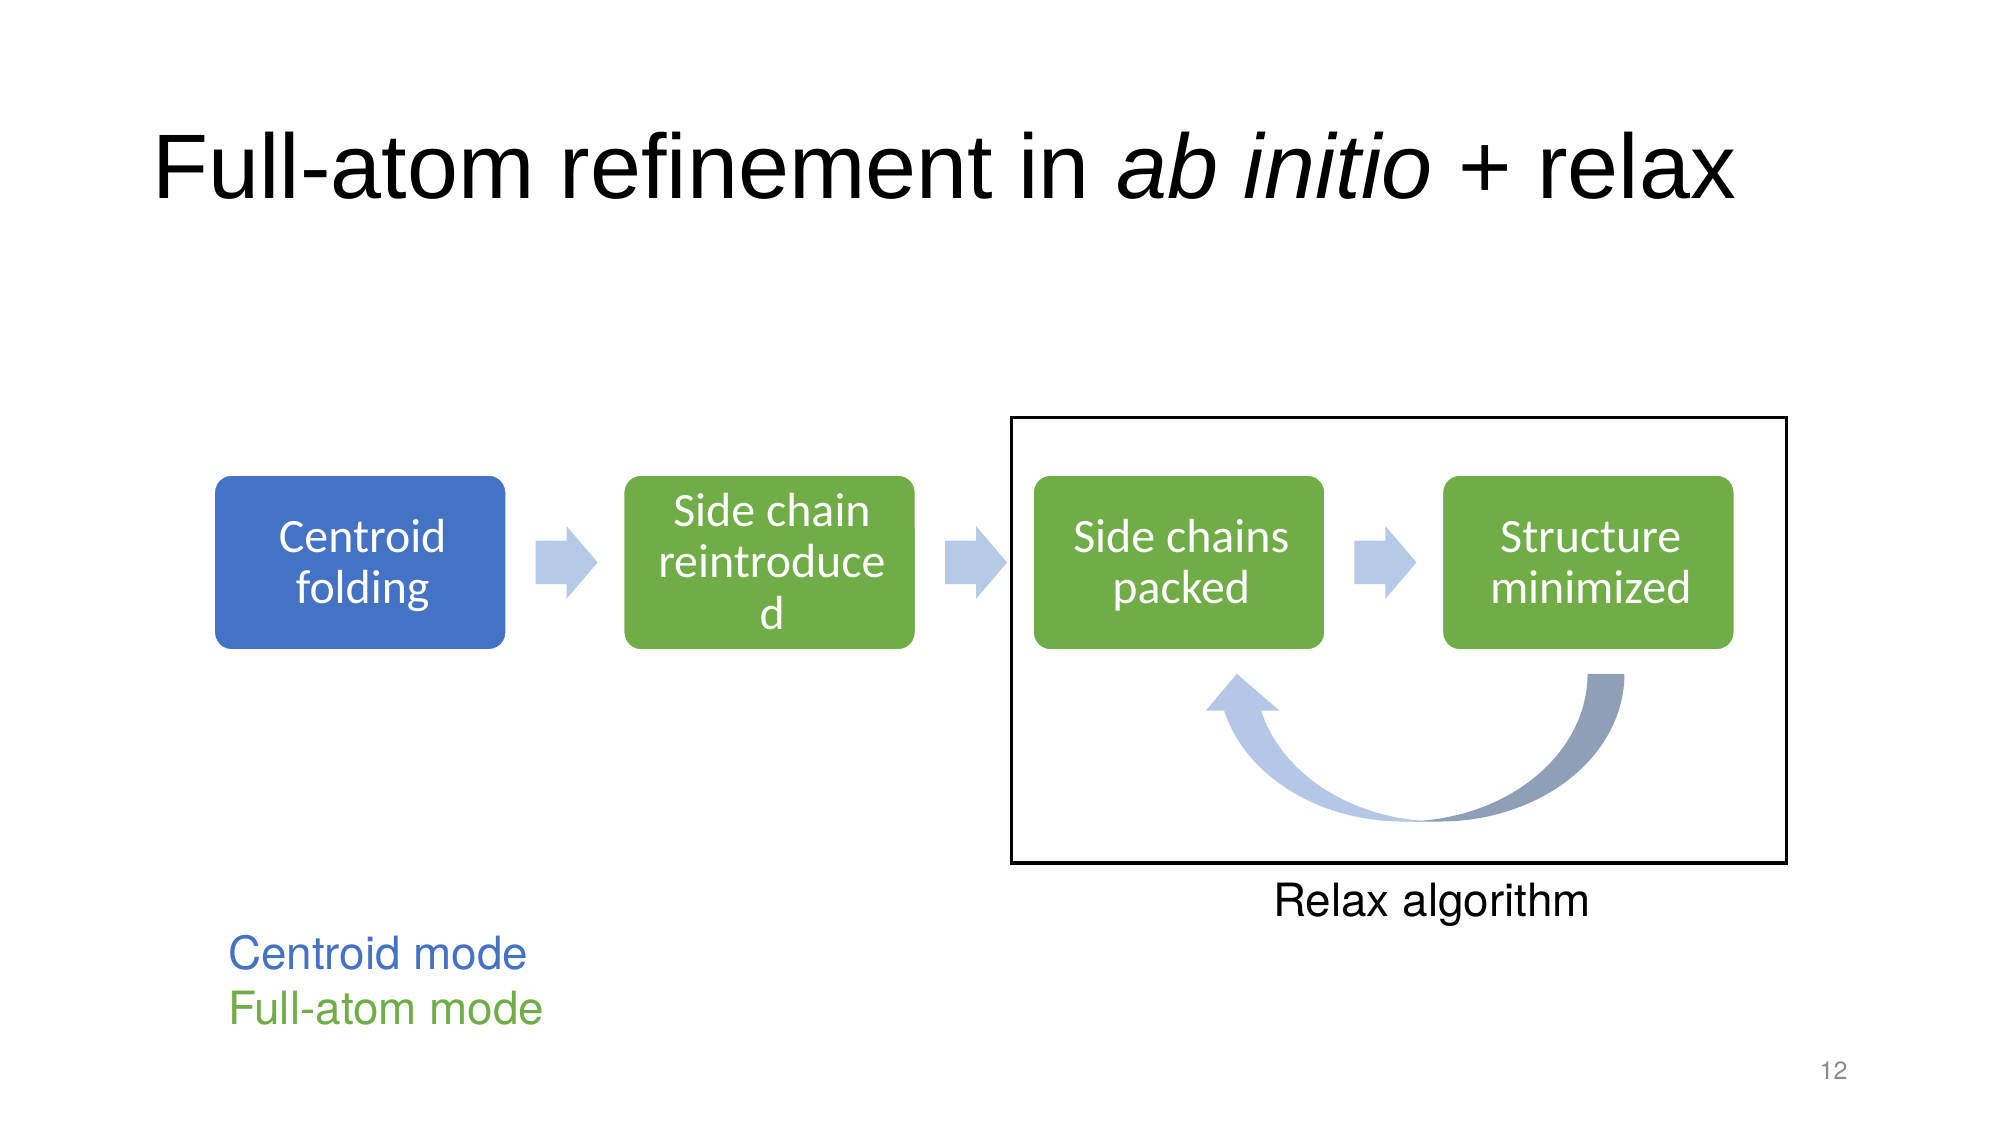

# Full-atom refinement in ab initio + relax
Centroid folding

Side chain reintroduced

Side chains packed

Structure minimized

Relax algorithm
Centroid mode
Full-atom mode
12